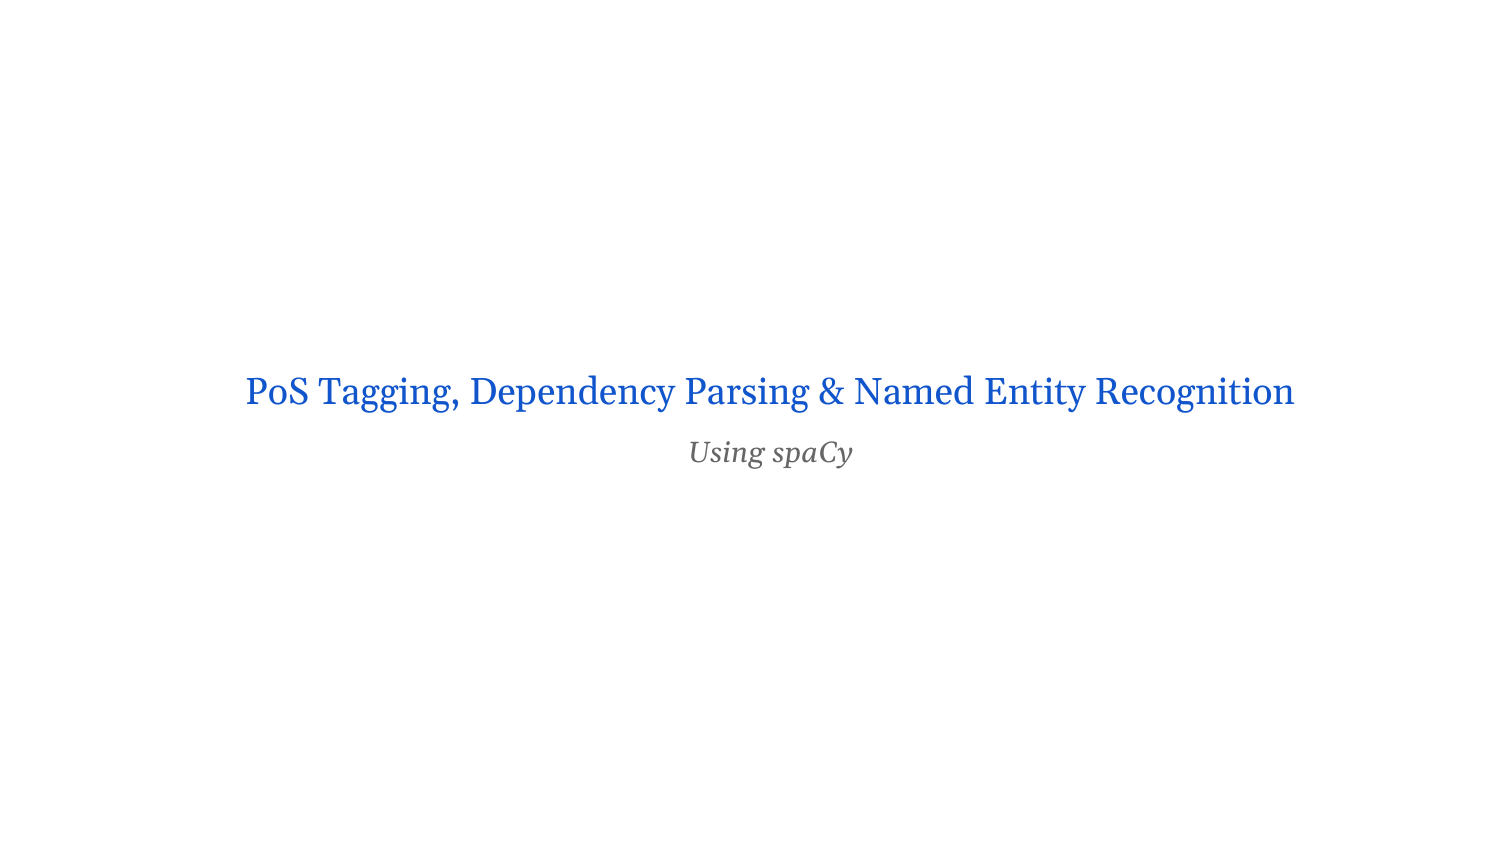

PoS Tagging, Dependency Parsing & Named Entity Recognition
Using spaCy